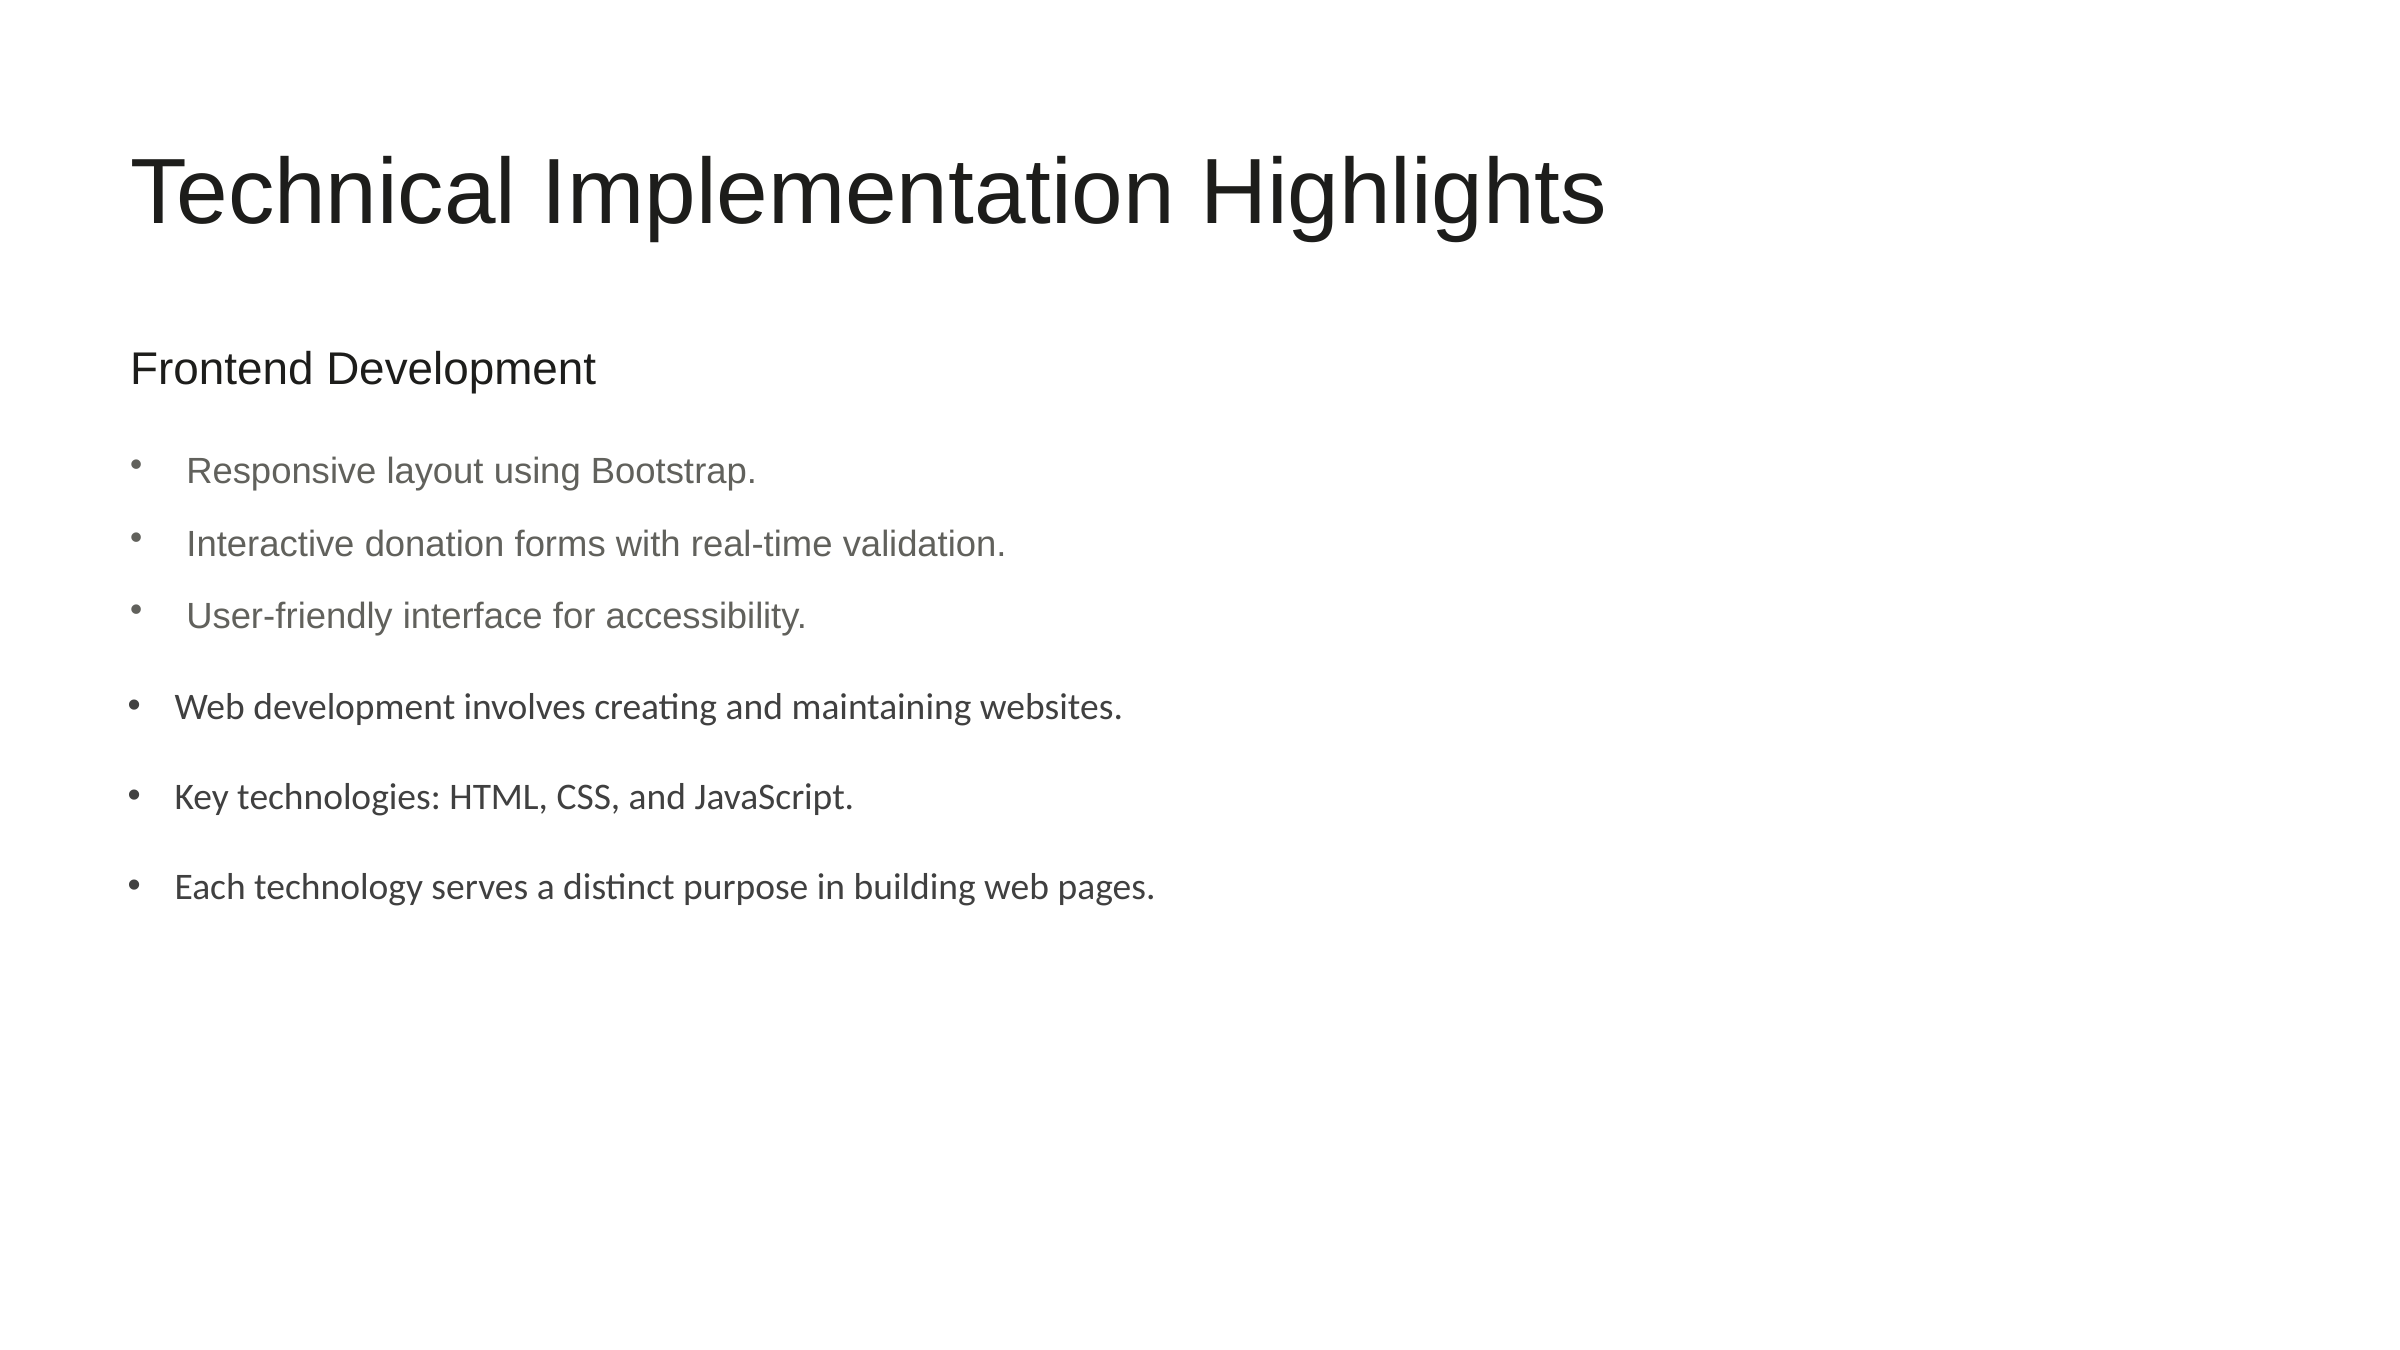

Technical Implementation Highlights
Frontend Development
Responsive layout using Bootstrap.
Interactive donation forms with real-time validation.
User-friendly interface for accessibility.
Web development involves creating and maintaining websites.

Key technologies: HTML, CSS, and JavaScript.

Each technology serves a distinct purpose in building web pages.